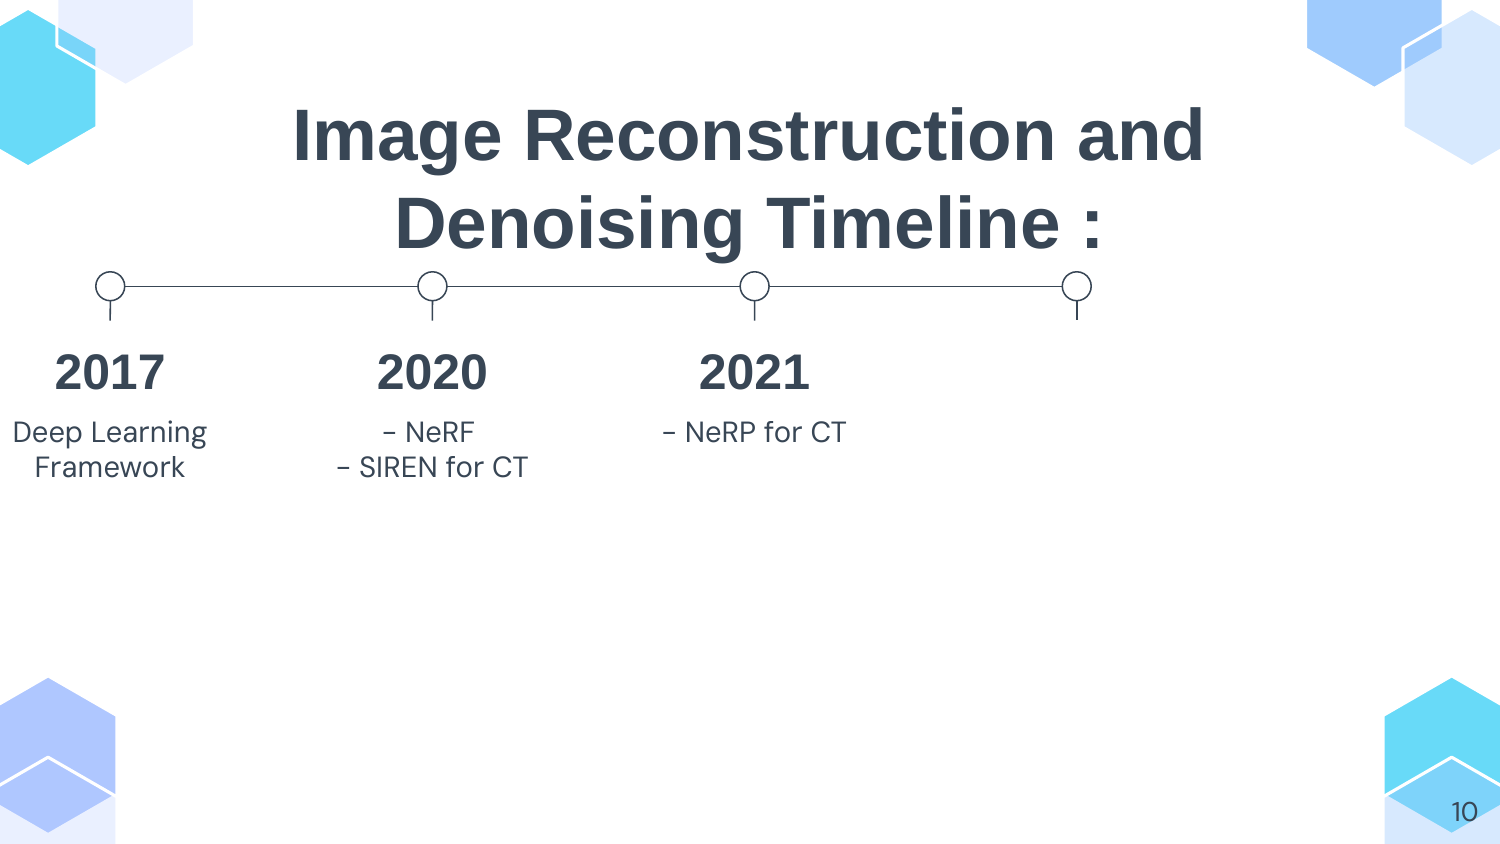

# Image Reconstruction and Denoising Timeline :

2017
2020
2021
Deep Learning Framework
- NeRF
- SIREN for CT
- NeRP for CT
10